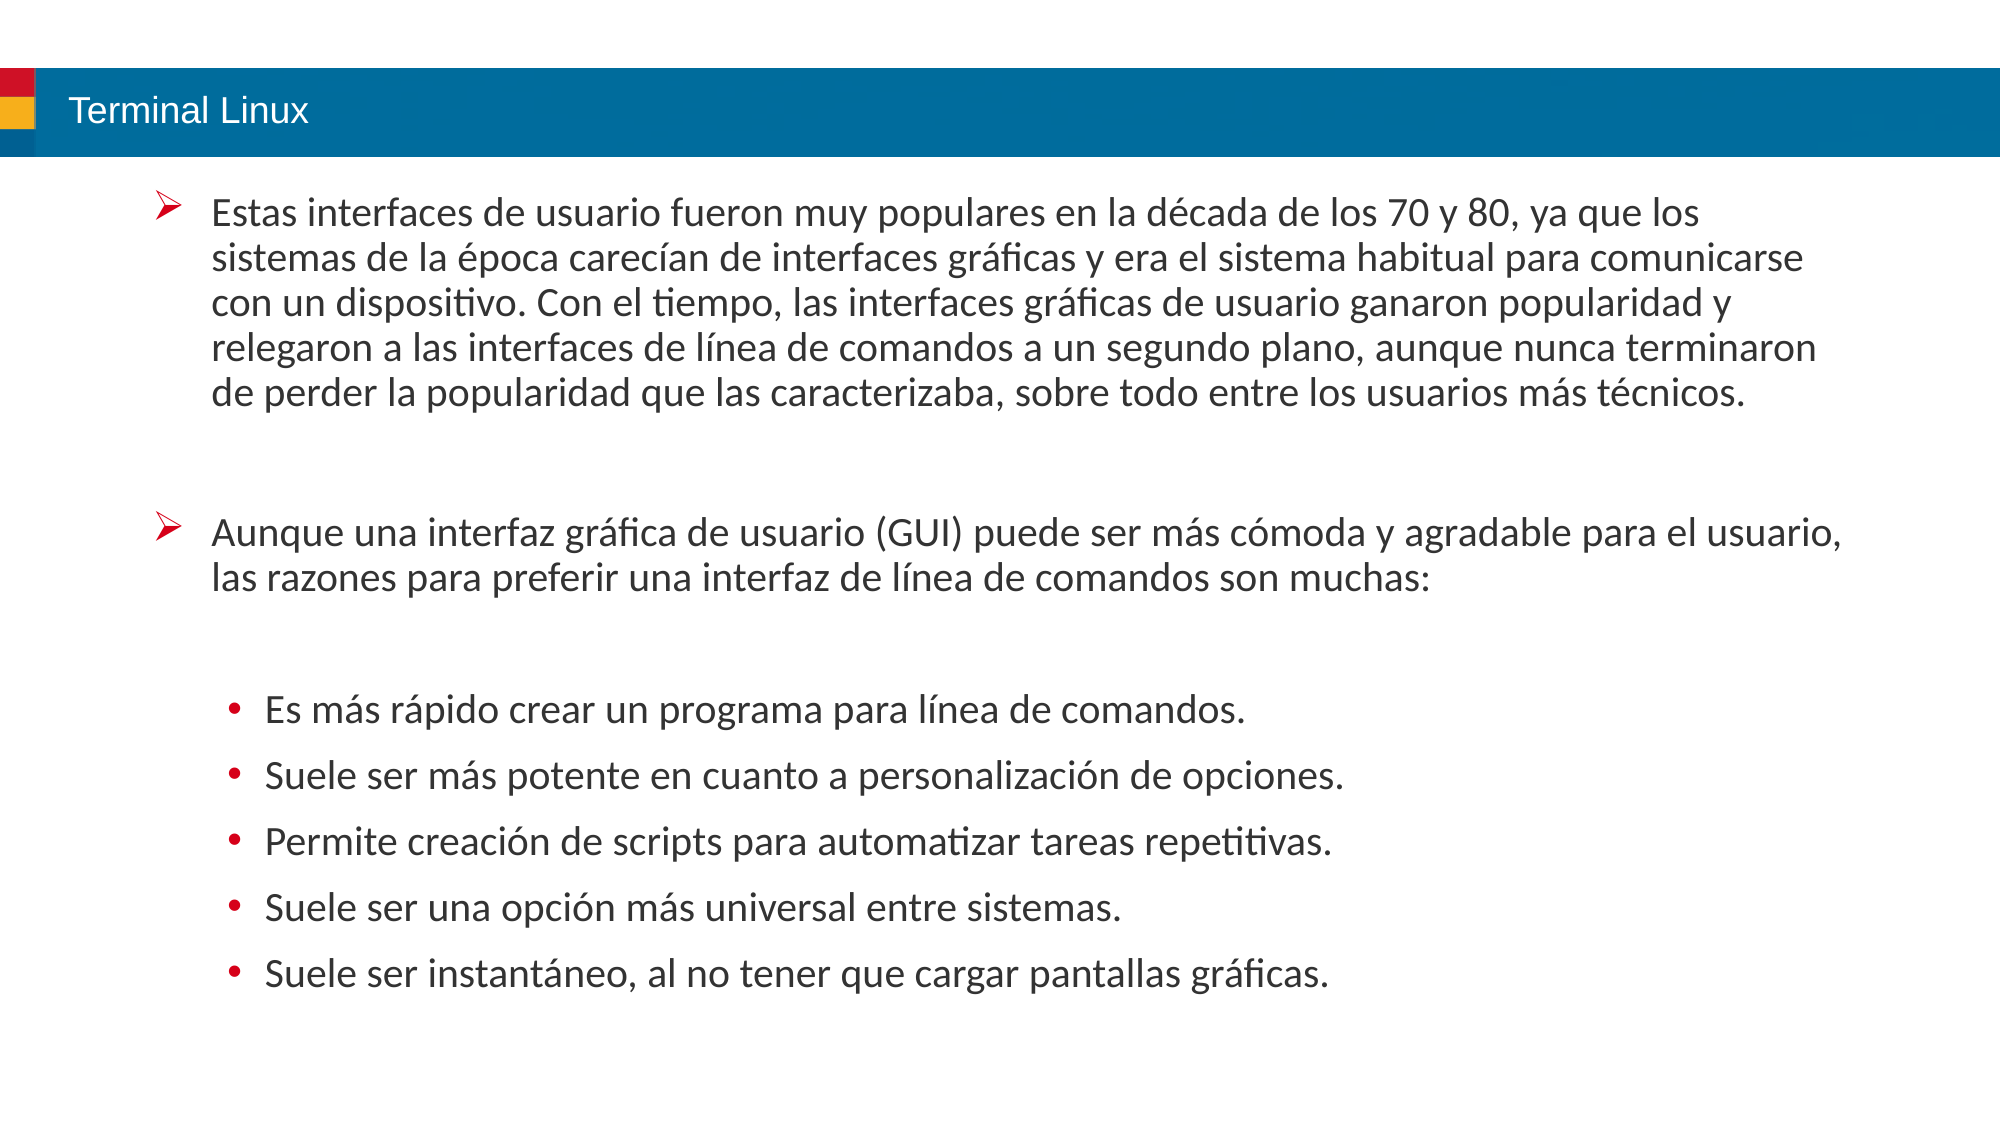

# Terminal Linux
Estas interfaces de usuario fueron muy populares en la década de los 70 y 80, ya que los sistemas de la época carecían de interfaces gráficas y era el sistema habitual para comunicarse con un dispositivo. Con el tiempo, las interfaces gráficas de usuario ganaron popularidad y relegaron a las interfaces de línea de comandos a un segundo plano, aunque nunca terminaron de perder la popularidad que las caracterizaba, sobre todo entre los usuarios más técnicos.

Aunque una interfaz gráfica de usuario (GUI) puede ser más cómoda y agradable para el usuario, las razones para preferir una interfaz de línea de comandos son muchas:

Es más rápido crear un programa para línea de comandos.
Suele ser más potente en cuanto a personalización de opciones.
Permite creación de scripts para automatizar tareas repetitivas.
Suele ser una opción más universal entre sistemas.
Suele ser instantáneo, al no tener que cargar pantallas gráficas.